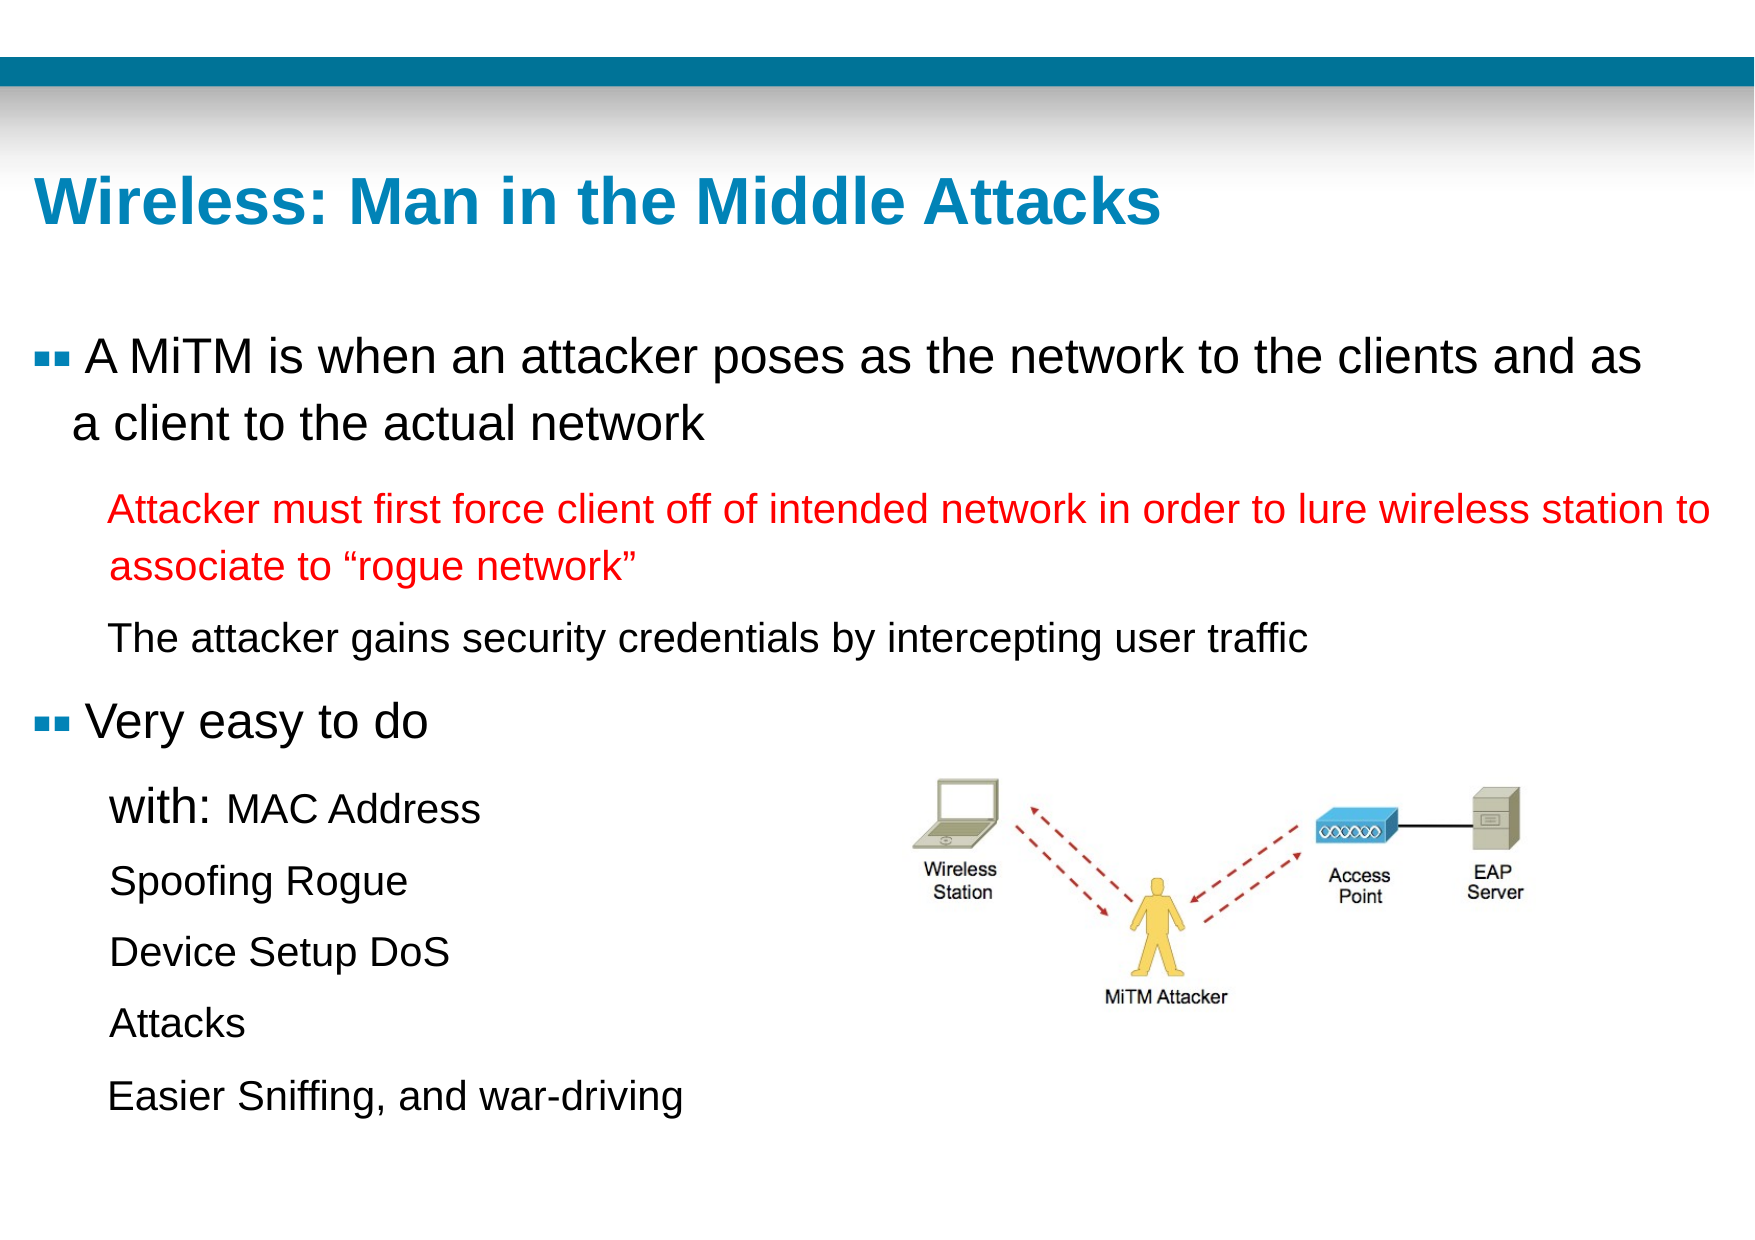

# Wireless: Man in the Middle Attacks
▪▪ A MiTM is when an attacker poses as the network to the clients and as a client to the actual network
Attacker must first force client off of intended network in order to lure wireless station to associate to “rogue network”
The attacker gains security credentials by intercepting user traffic
▪▪ Very easy to do with: MAC Address Spoofing Rogue Device Setup DoS Attacks
Easier Sniffing, and war-driving